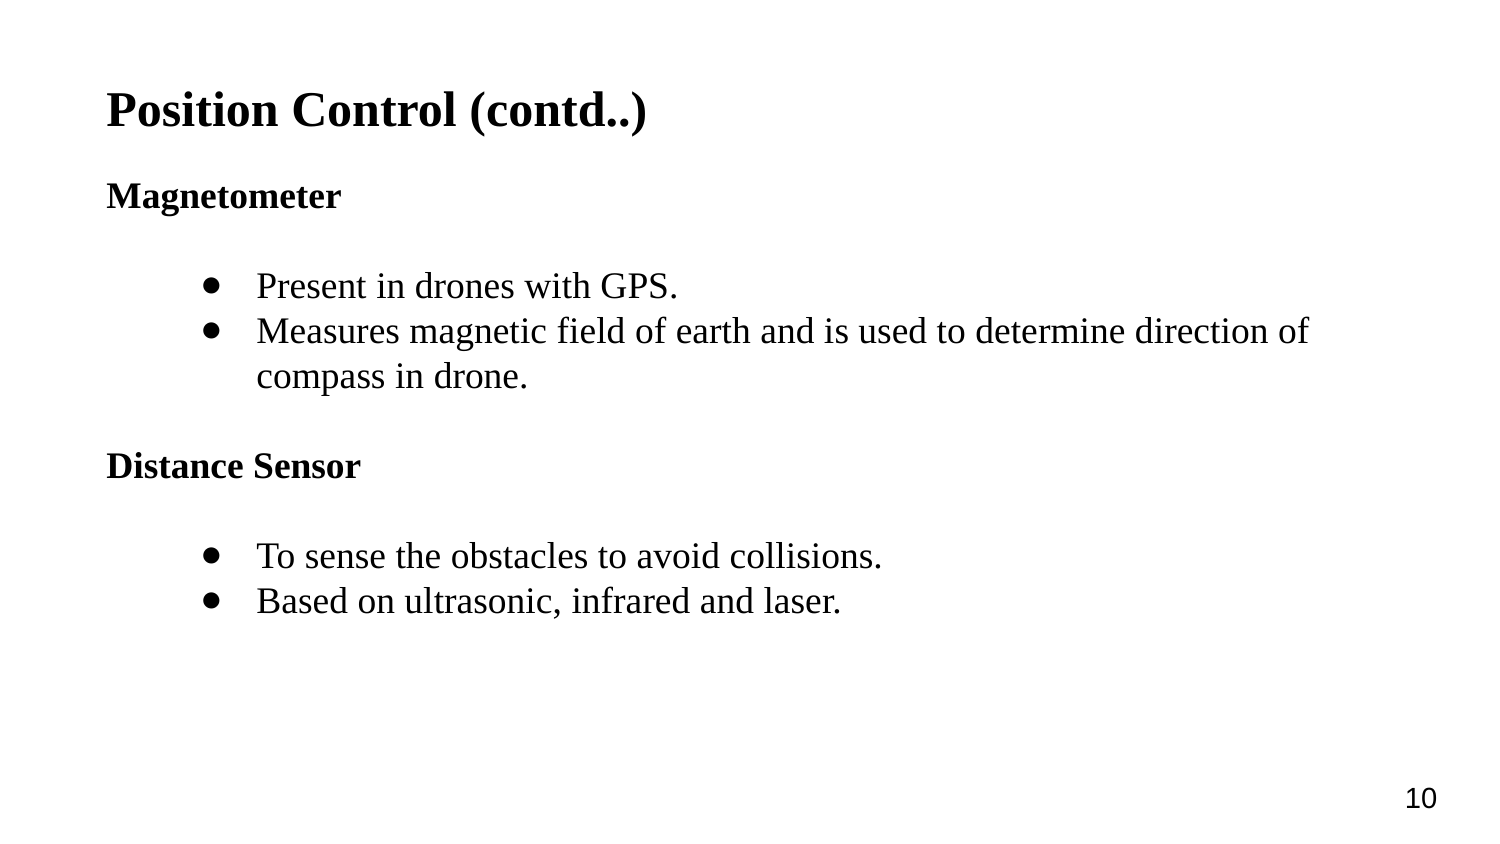

Position Control (contd..)

Magnetometer

Present in drones with GPS.
Measures magnetic field of earth and is used to determine direction of compass in drone.

Distance Sensor

To sense the obstacles to avoid collisions.
Based on ultrasonic, infrared and laser.
10